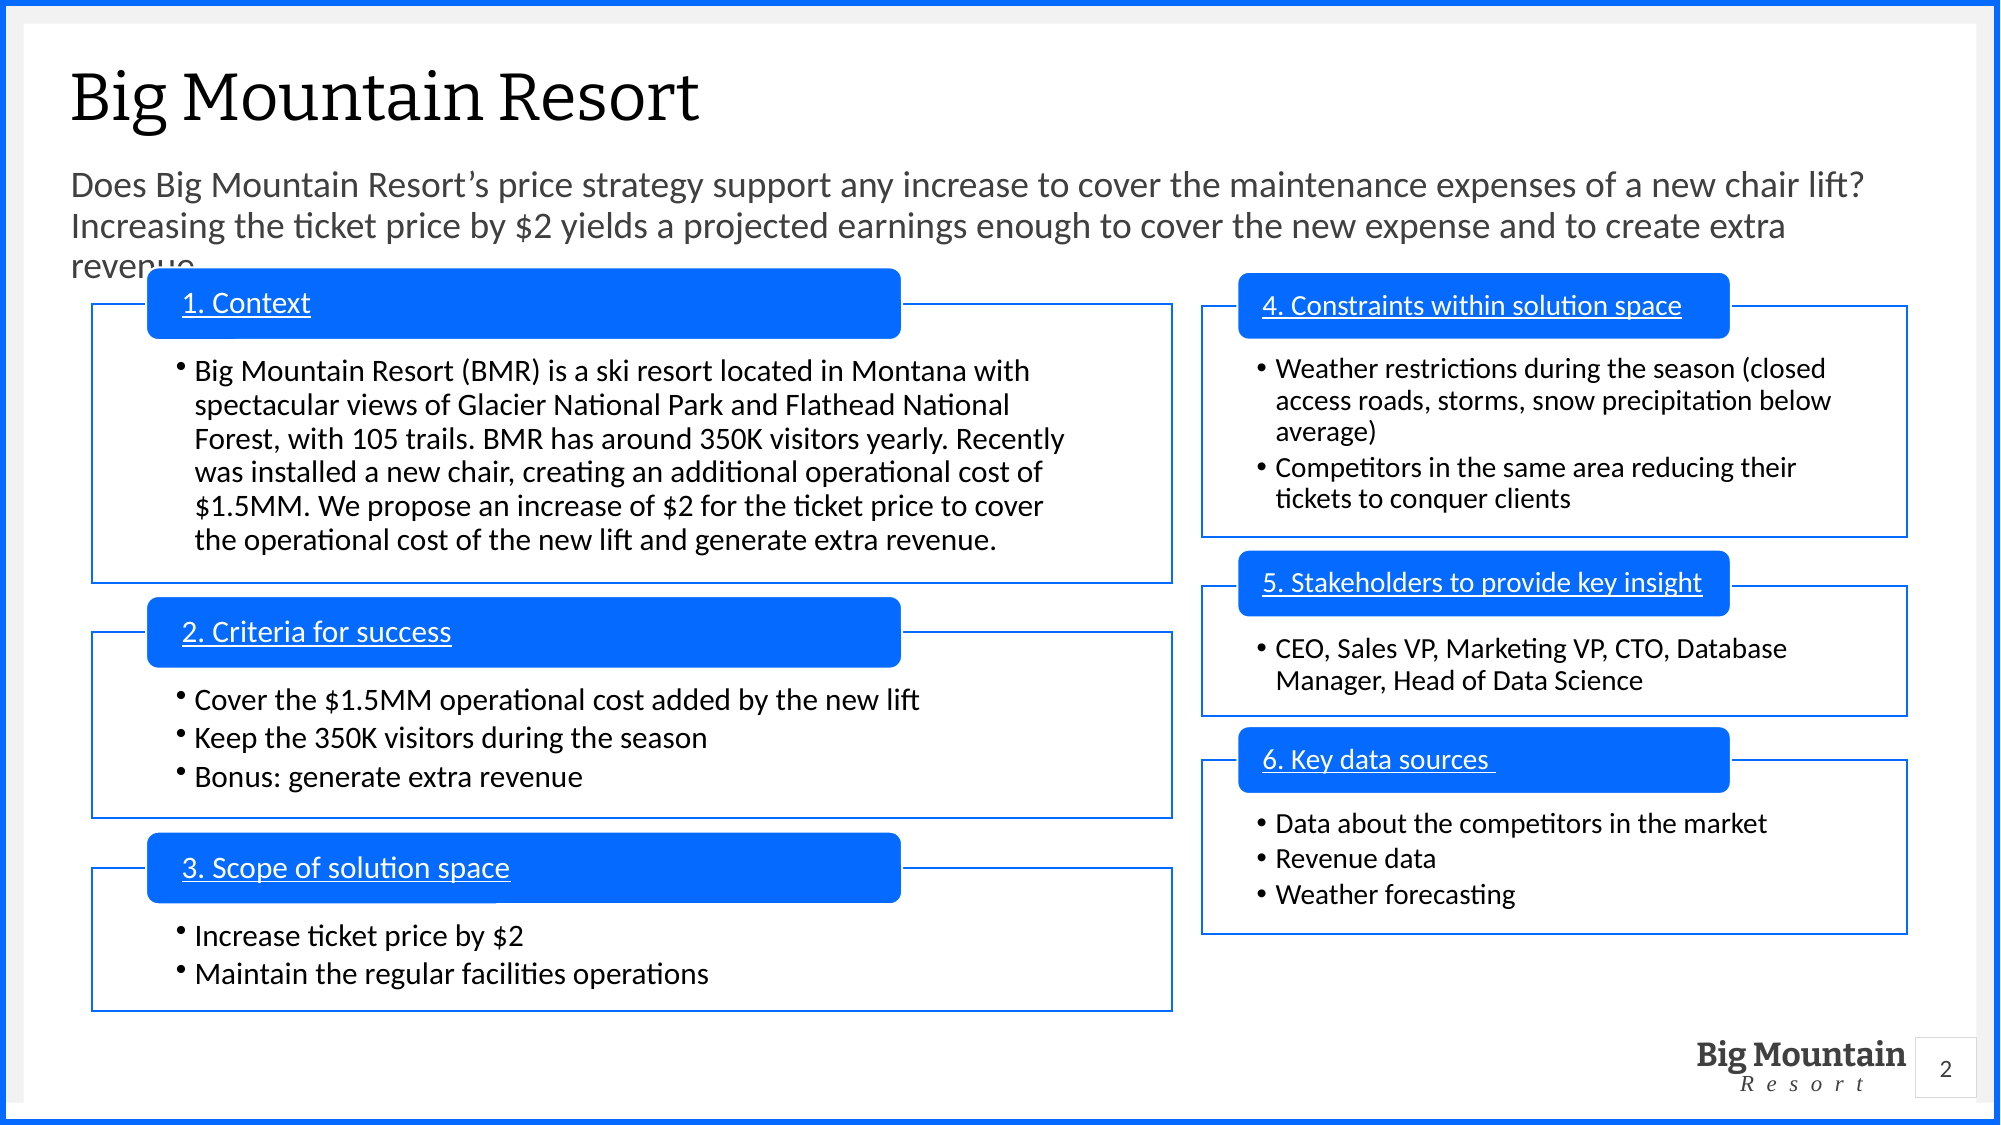

# Big Mountain Resort
Does Big Mountain Resort’s price strategy support any increase to cover the maintenance expenses of a new chair lift? Increasing the ticket price by $2 yields a projected earnings enough to cover the new expense and to create extra revenue.
Weather restrictions during the season (closed access roads, storms, snow precipitation below average)
Competitors in the same area reducing their tickets to conquer clients
4. Constraints within solution space
CEO, Sales VP, Marketing VP, CTO, Database Manager, Head of Data Science
5. Stakeholders to provide key insight
Data about the competitors in the market
Revenue data
Weather forecasting
6. Key data sources
Big Mountain Resort (BMR) is a ski resort located in Montana with spectacular views of Glacier National Park and Flathead National Forest, with 105 trails. BMR has around 350K visitors yearly. Recently was installed a new chair, creating an additional operational cost of $1.5MM. We propose an increase of $2 for the ticket price to cover the operational cost of the new lift and generate extra revenue.
1. Context
Cover the $1.5MM operational cost added by the new lift
Keep the 350K visitors during the season
Bonus: generate extra revenue
2. Criteria for success
Increase ticket price by $2
Maintain the regular facilities operations
3. Scope of solution space
2